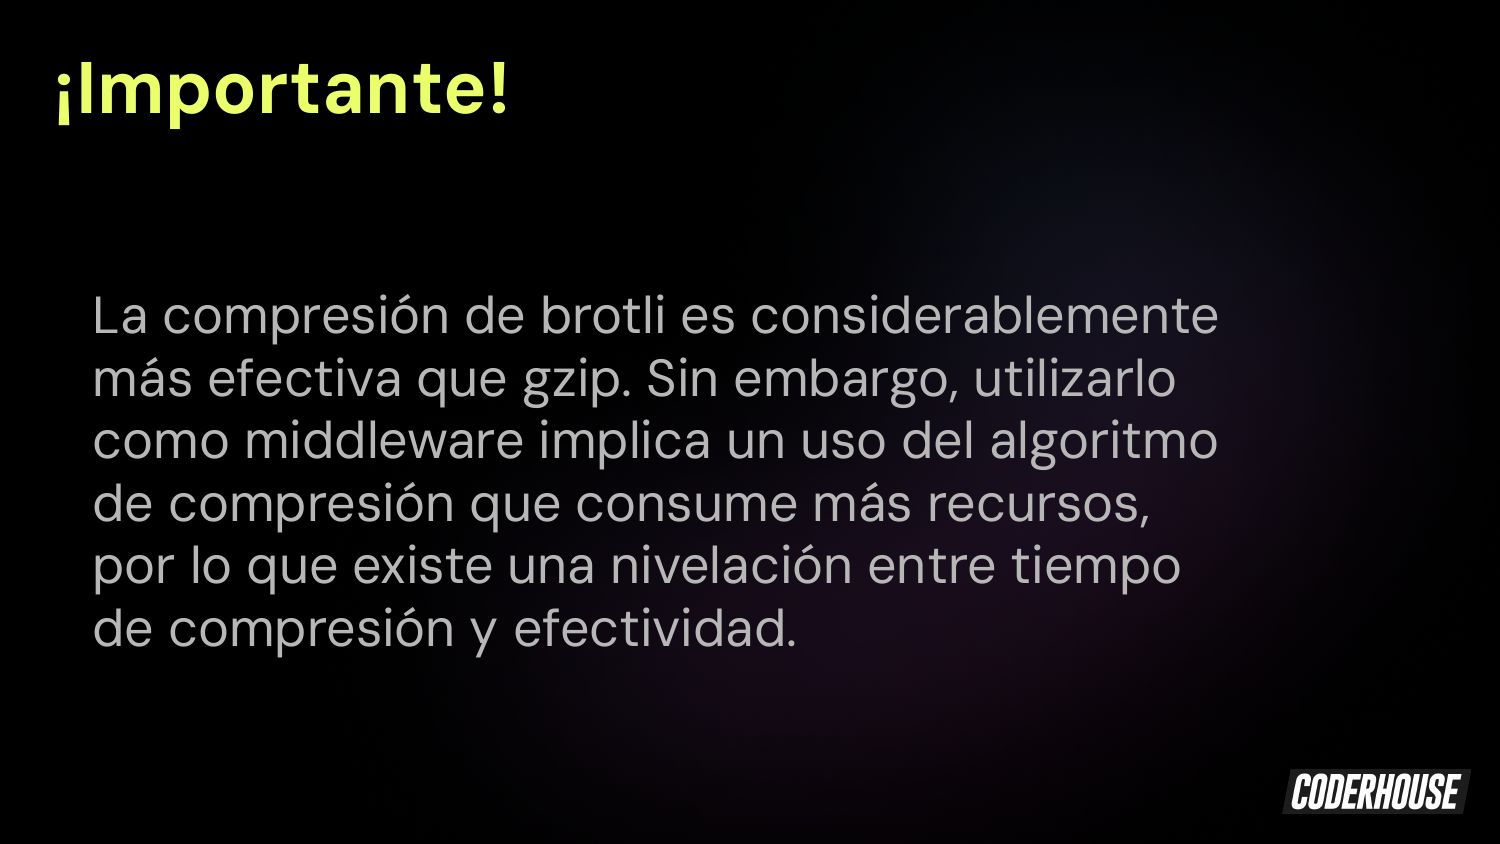

¡Importante!
La compresión de brotli es considerablemente más efectiva que gzip. Sin embargo, utilizarlo como middleware implica un uso del algoritmo de compresión que consume más recursos, por lo que existe una nivelación entre tiempo de compresión y efectividad.